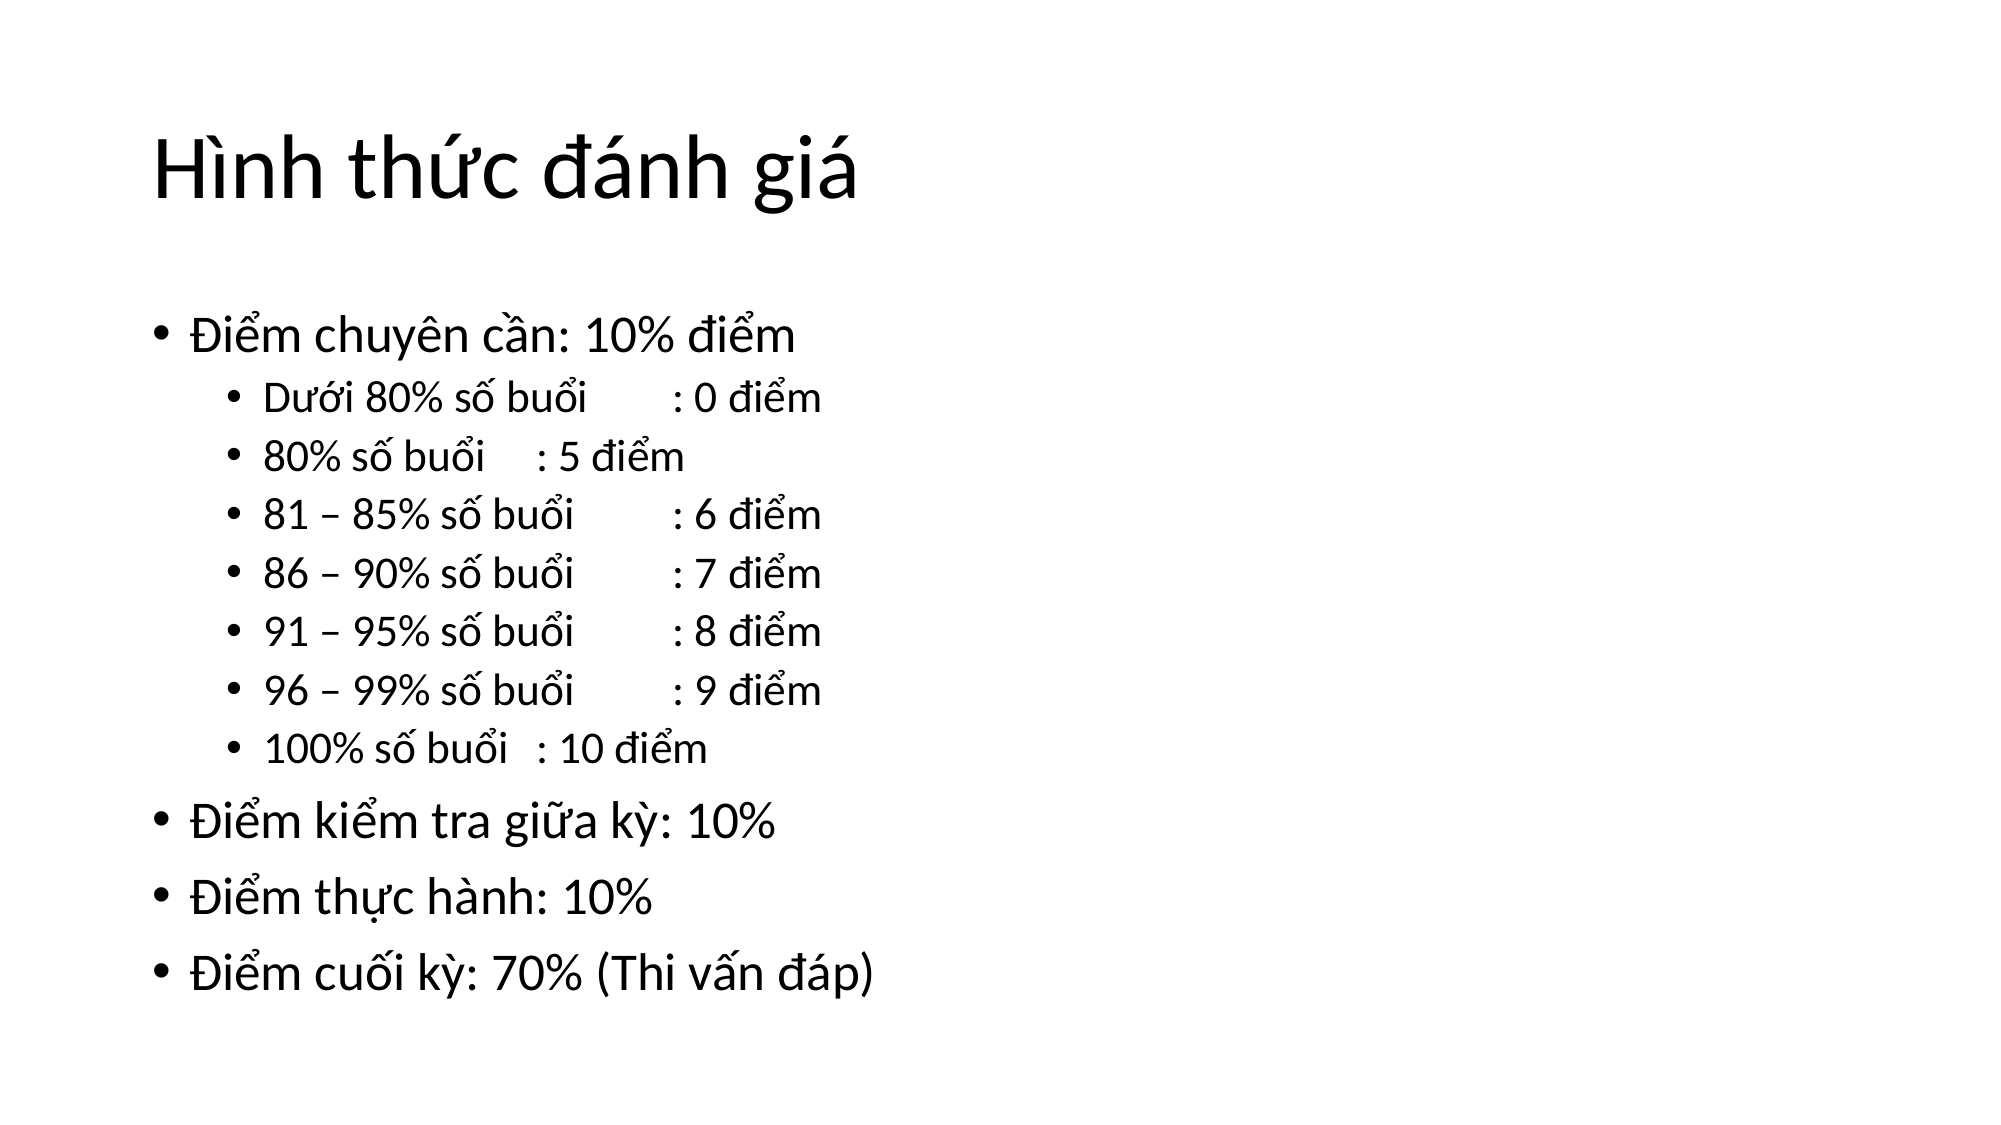

# Hình thức đánh giá
Điểm chuyên cần: 10% điểm
Dưới 80% số buổi	: 0 điểm
80% số buổi		: 5 điểm
81 – 85% số buổi		: 6 điểm
86 – 90% số buổi		: 7 điểm
91 – 95% số buổi		: 8 điểm
96 – 99% số buổi		: 9 điểm
100% số buổi		: 10 điểm
Điểm kiểm tra giữa kỳ: 10%
Điểm thực hành: 10%
Điểm cuối kỳ: 70% (Thi vấn đáp)